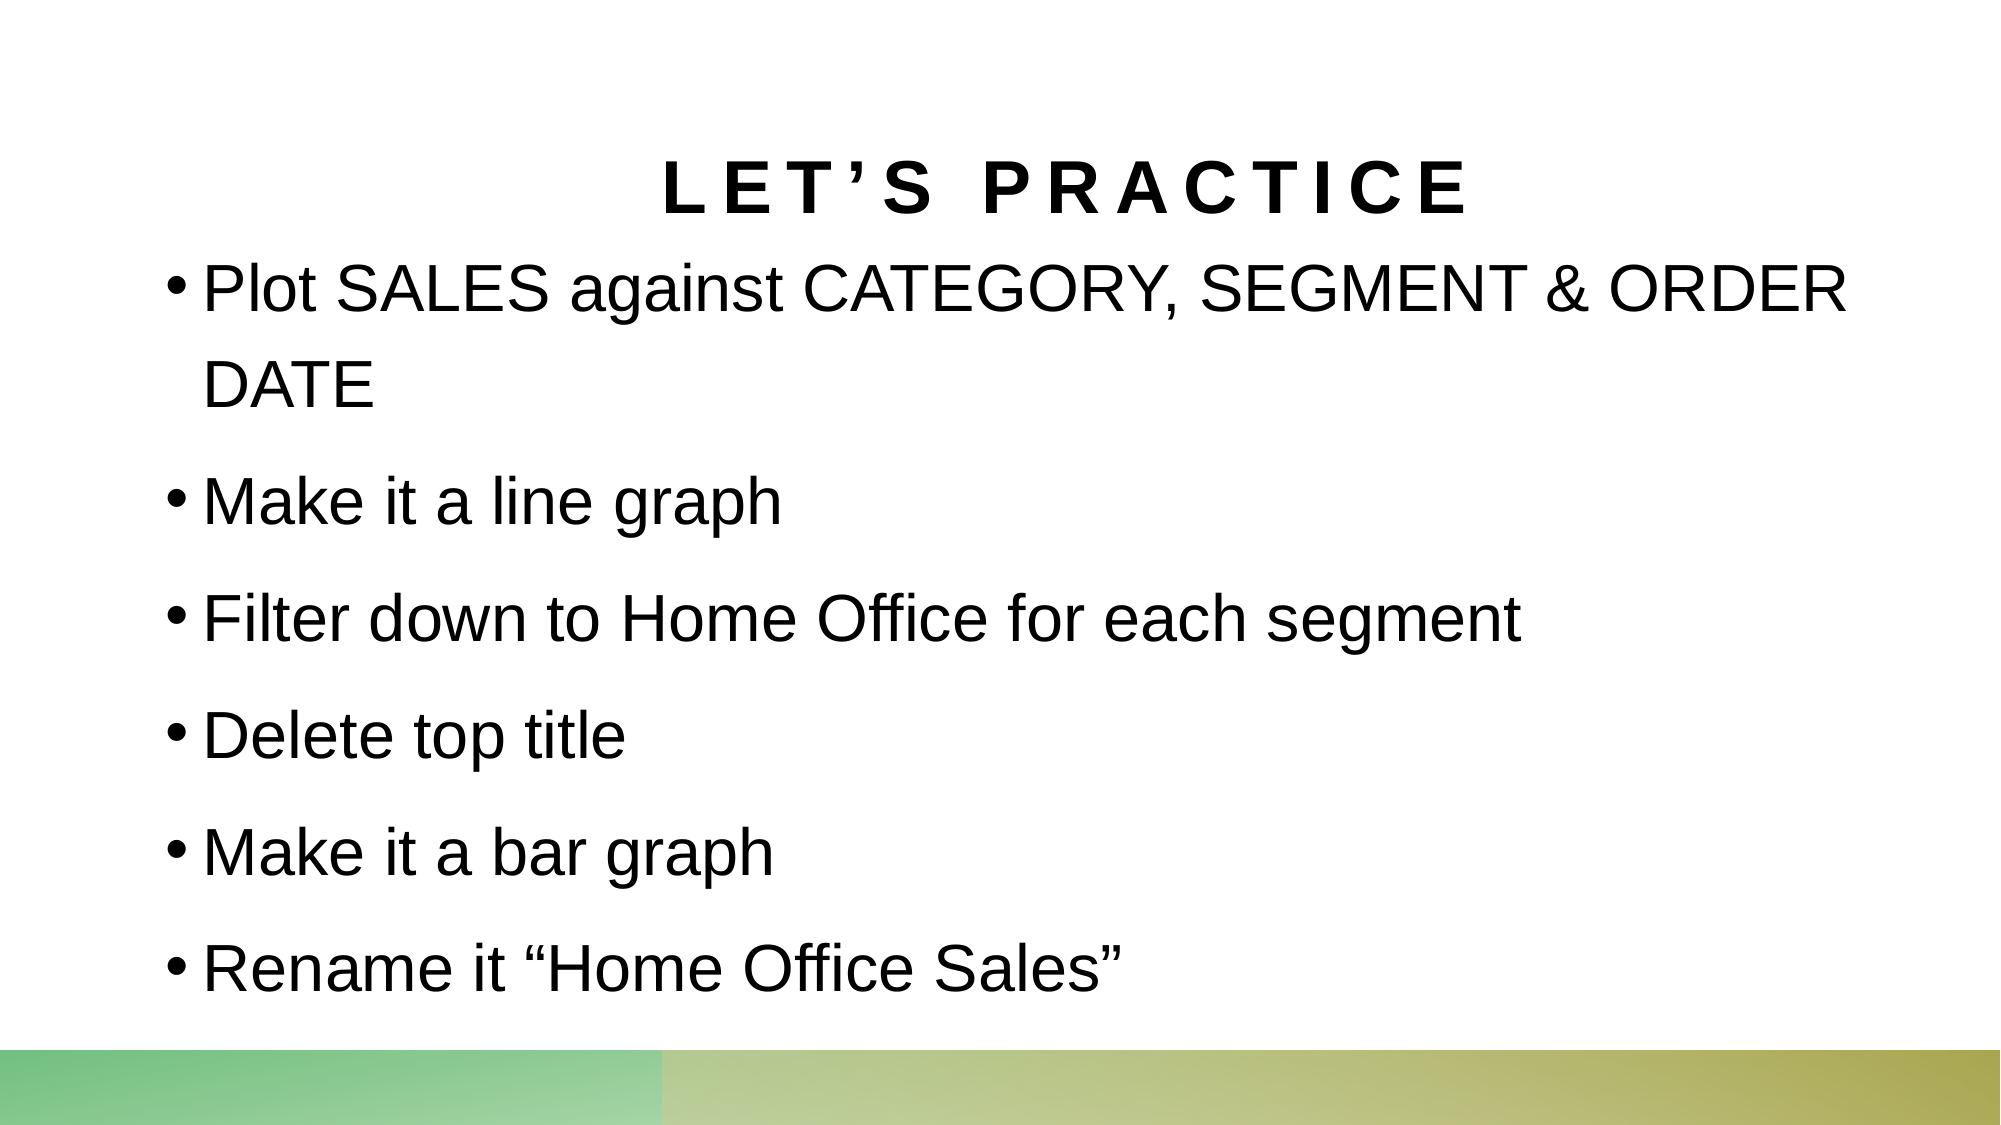

# Let’s practice
Plot SALES against CATEGORY, SEGMENT & ORDER DATE
Make it a line graph
Filter down to Home Office for each segment
Delete top title
Make it a bar graph
Rename it “Home Office Sales”